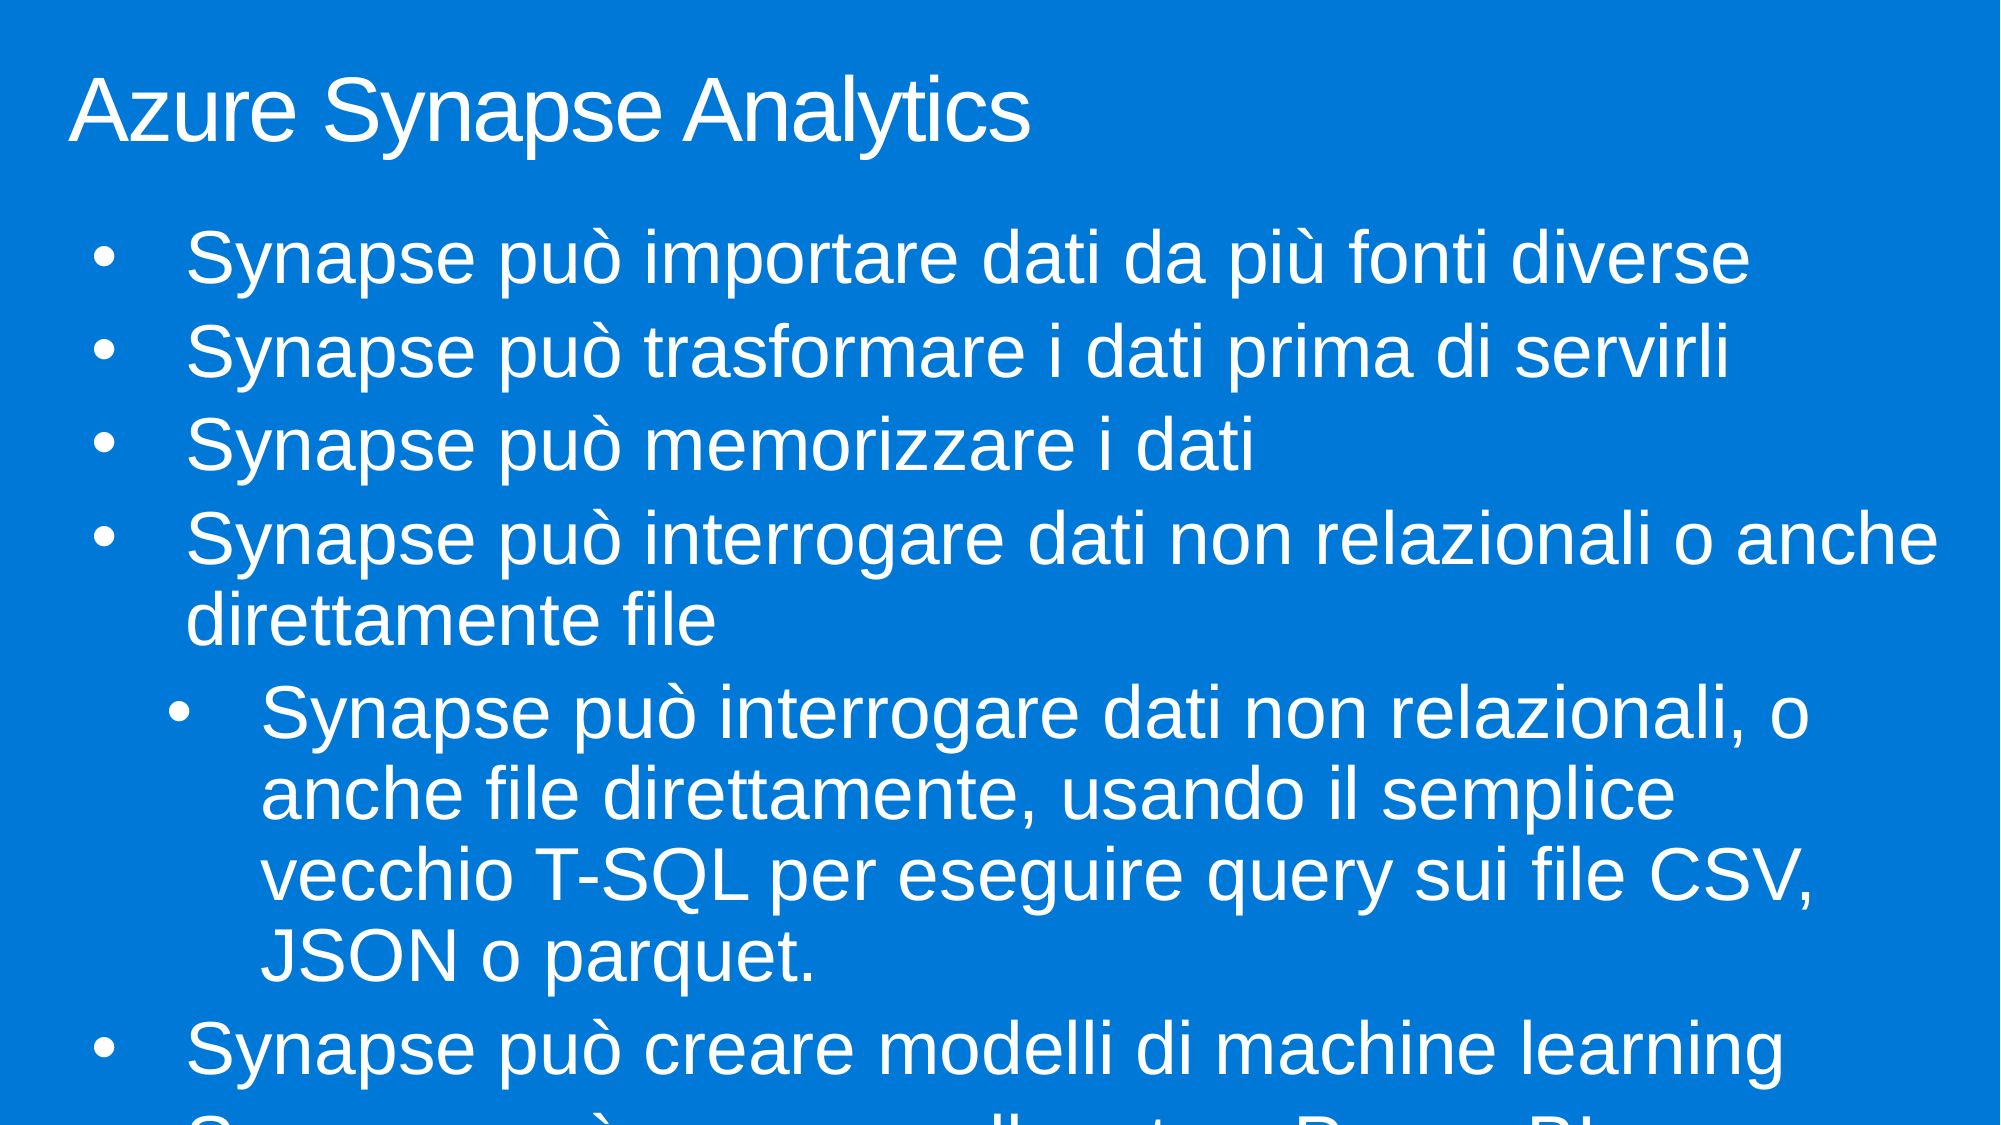

# Azure Synapse Analytics
Synapse può importare dati da più fonti diverse
Synapse può trasformare i dati prima di servirli
Synapse può memorizzare i dati
Synapse può interrogare dati non relazionali o anche direttamente file
Synapse può interrogare dati non relazionali, o anche file direttamente, usando il semplice vecchio T-SQL per eseguire query sui file CSV, JSON o parquet.
Synapse può creare modelli di machine learning
Synapse può  essere collegato a Power BI